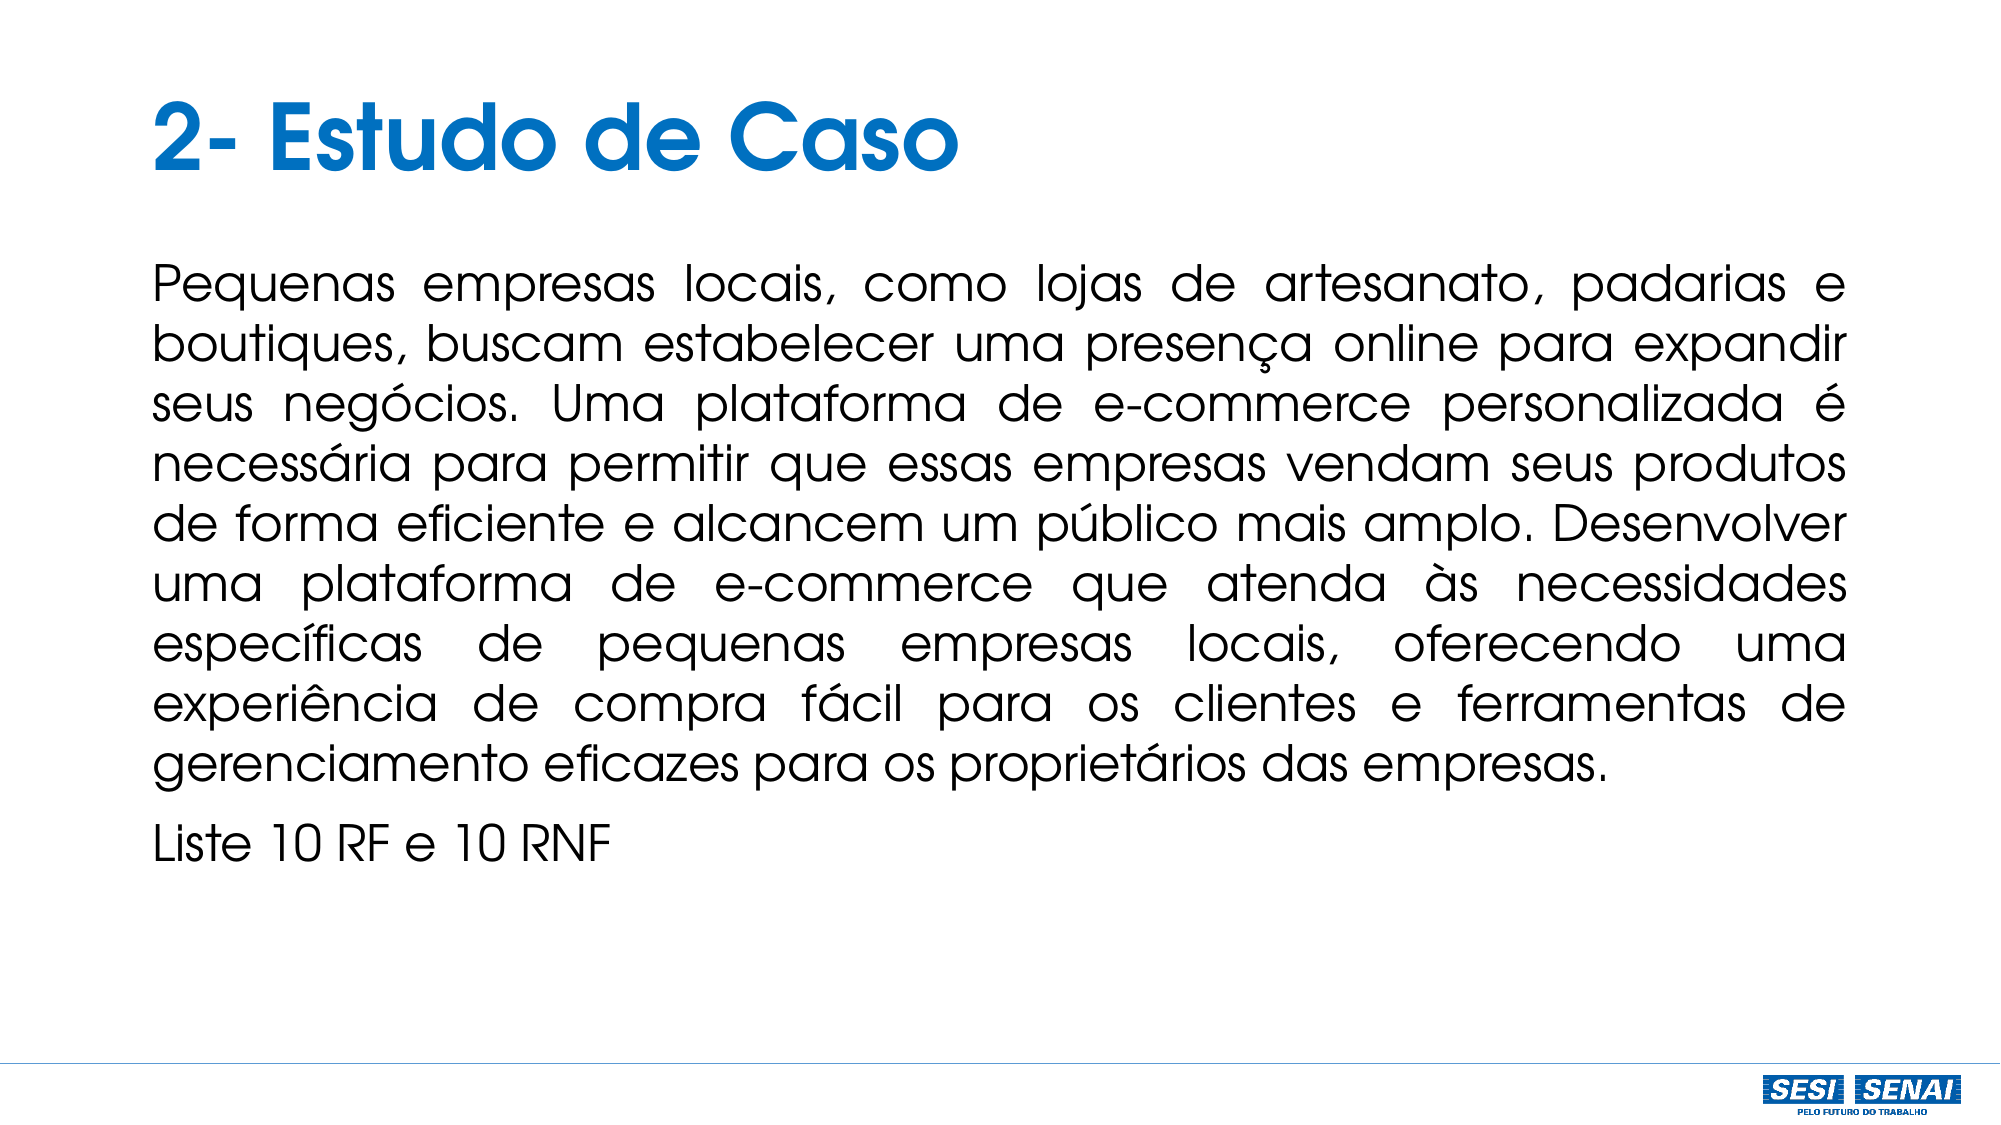

# 2- Estudo de Caso
Pequenas empresas locais, como lojas de artesanato, padarias e boutiques, buscam estabelecer uma presença online para expandir seus negócios. Uma plataforma de e-commerce personalizada é necessária para permitir que essas empresas vendam seus produtos de forma eficiente e alcancem um público mais amplo. Desenvolver uma plataforma de e-commerce que atenda às necessidades específicas de pequenas empresas locais, oferecendo uma experiência de compra fácil para os clientes e ferramentas de gerenciamento eficazes para os proprietários das empresas.
Liste 10 RF e 10 RNF